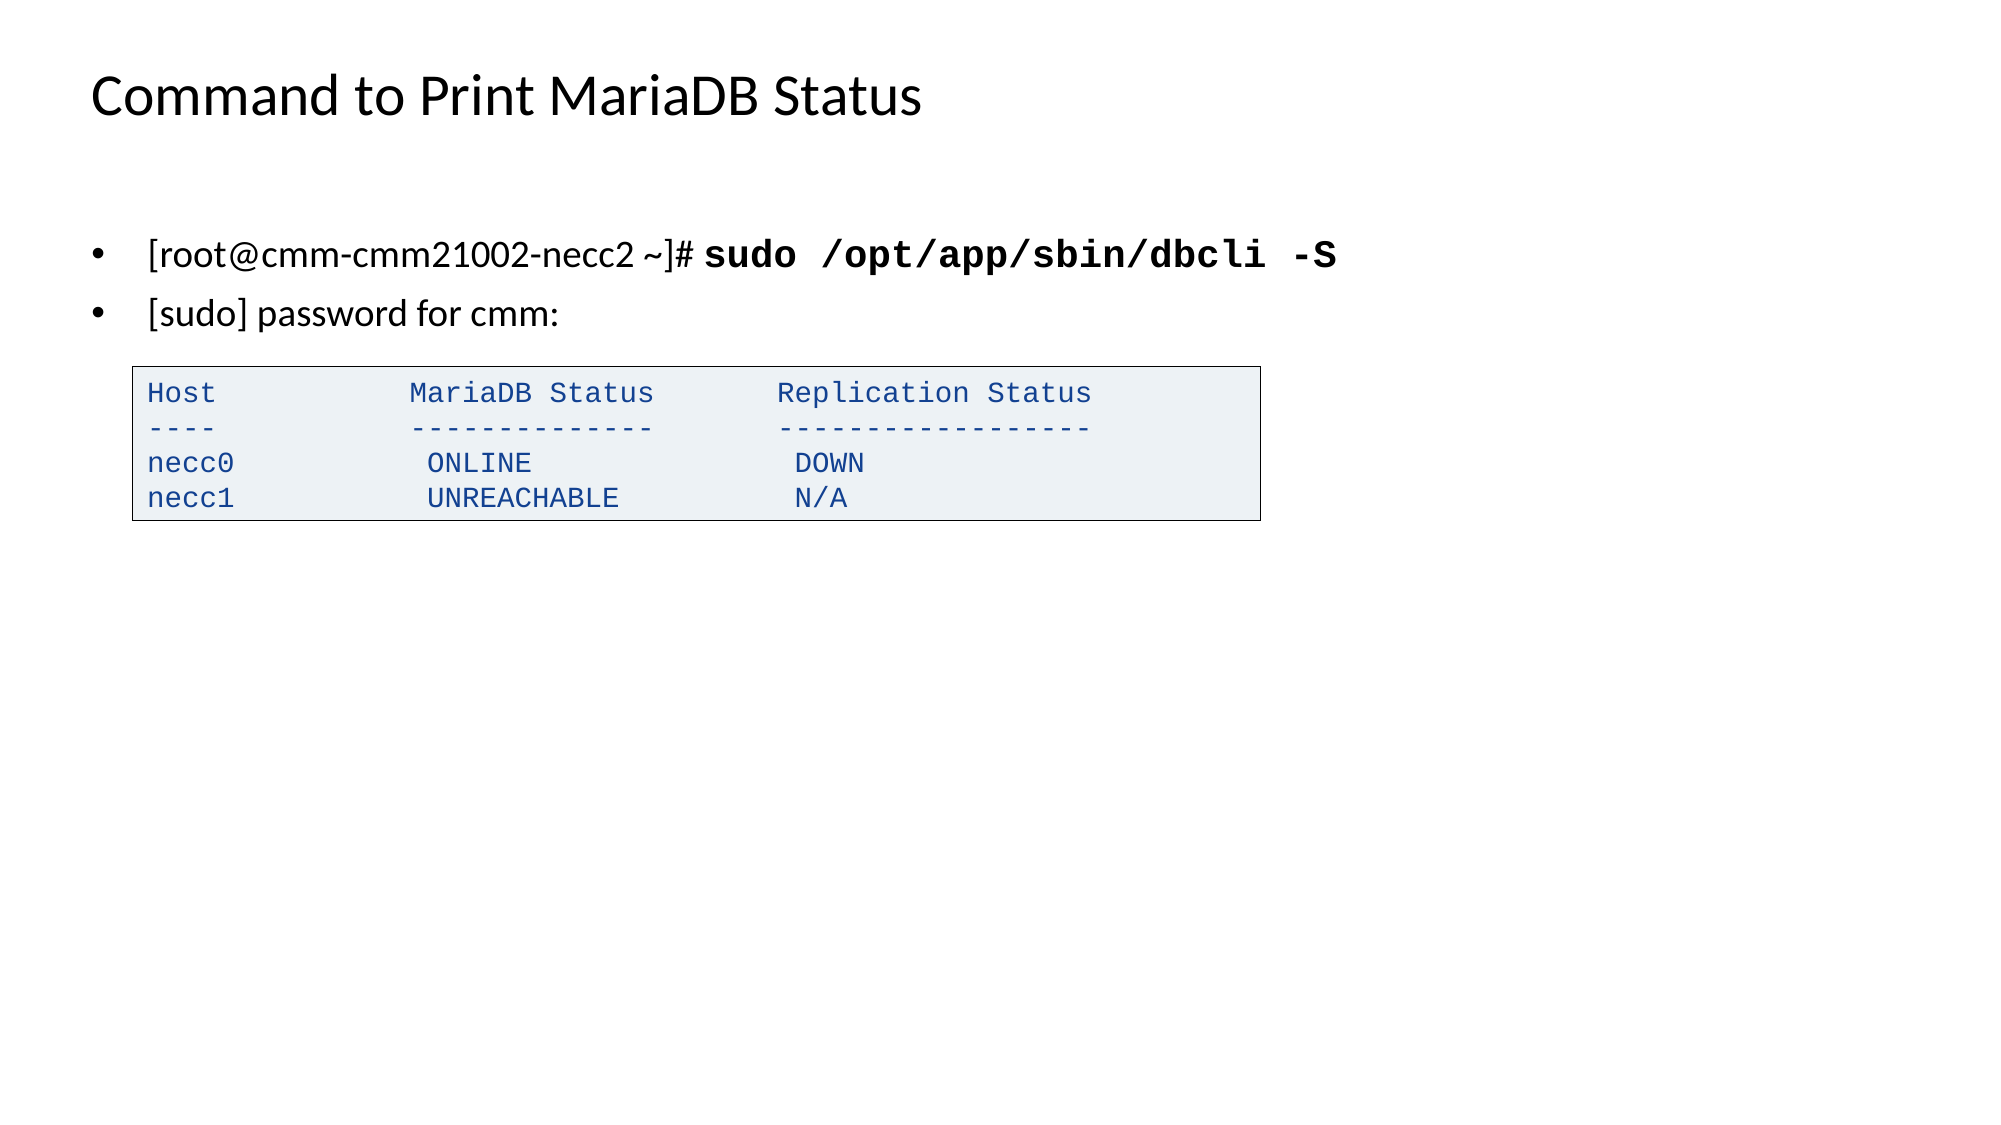

Slide excluded from Table of Contents
# Command to Print MariaDB Status
[root@cmm-cmm21002-necc2 ~]# sudo /opt/app/sbin/dbcli -S
[sudo] password for cmm:

Host           MariaDB Status       Replication Status
----           --------------       ------------------
necc0           ONLINE               DOWN
necc1           UNREACHABLE          N/A